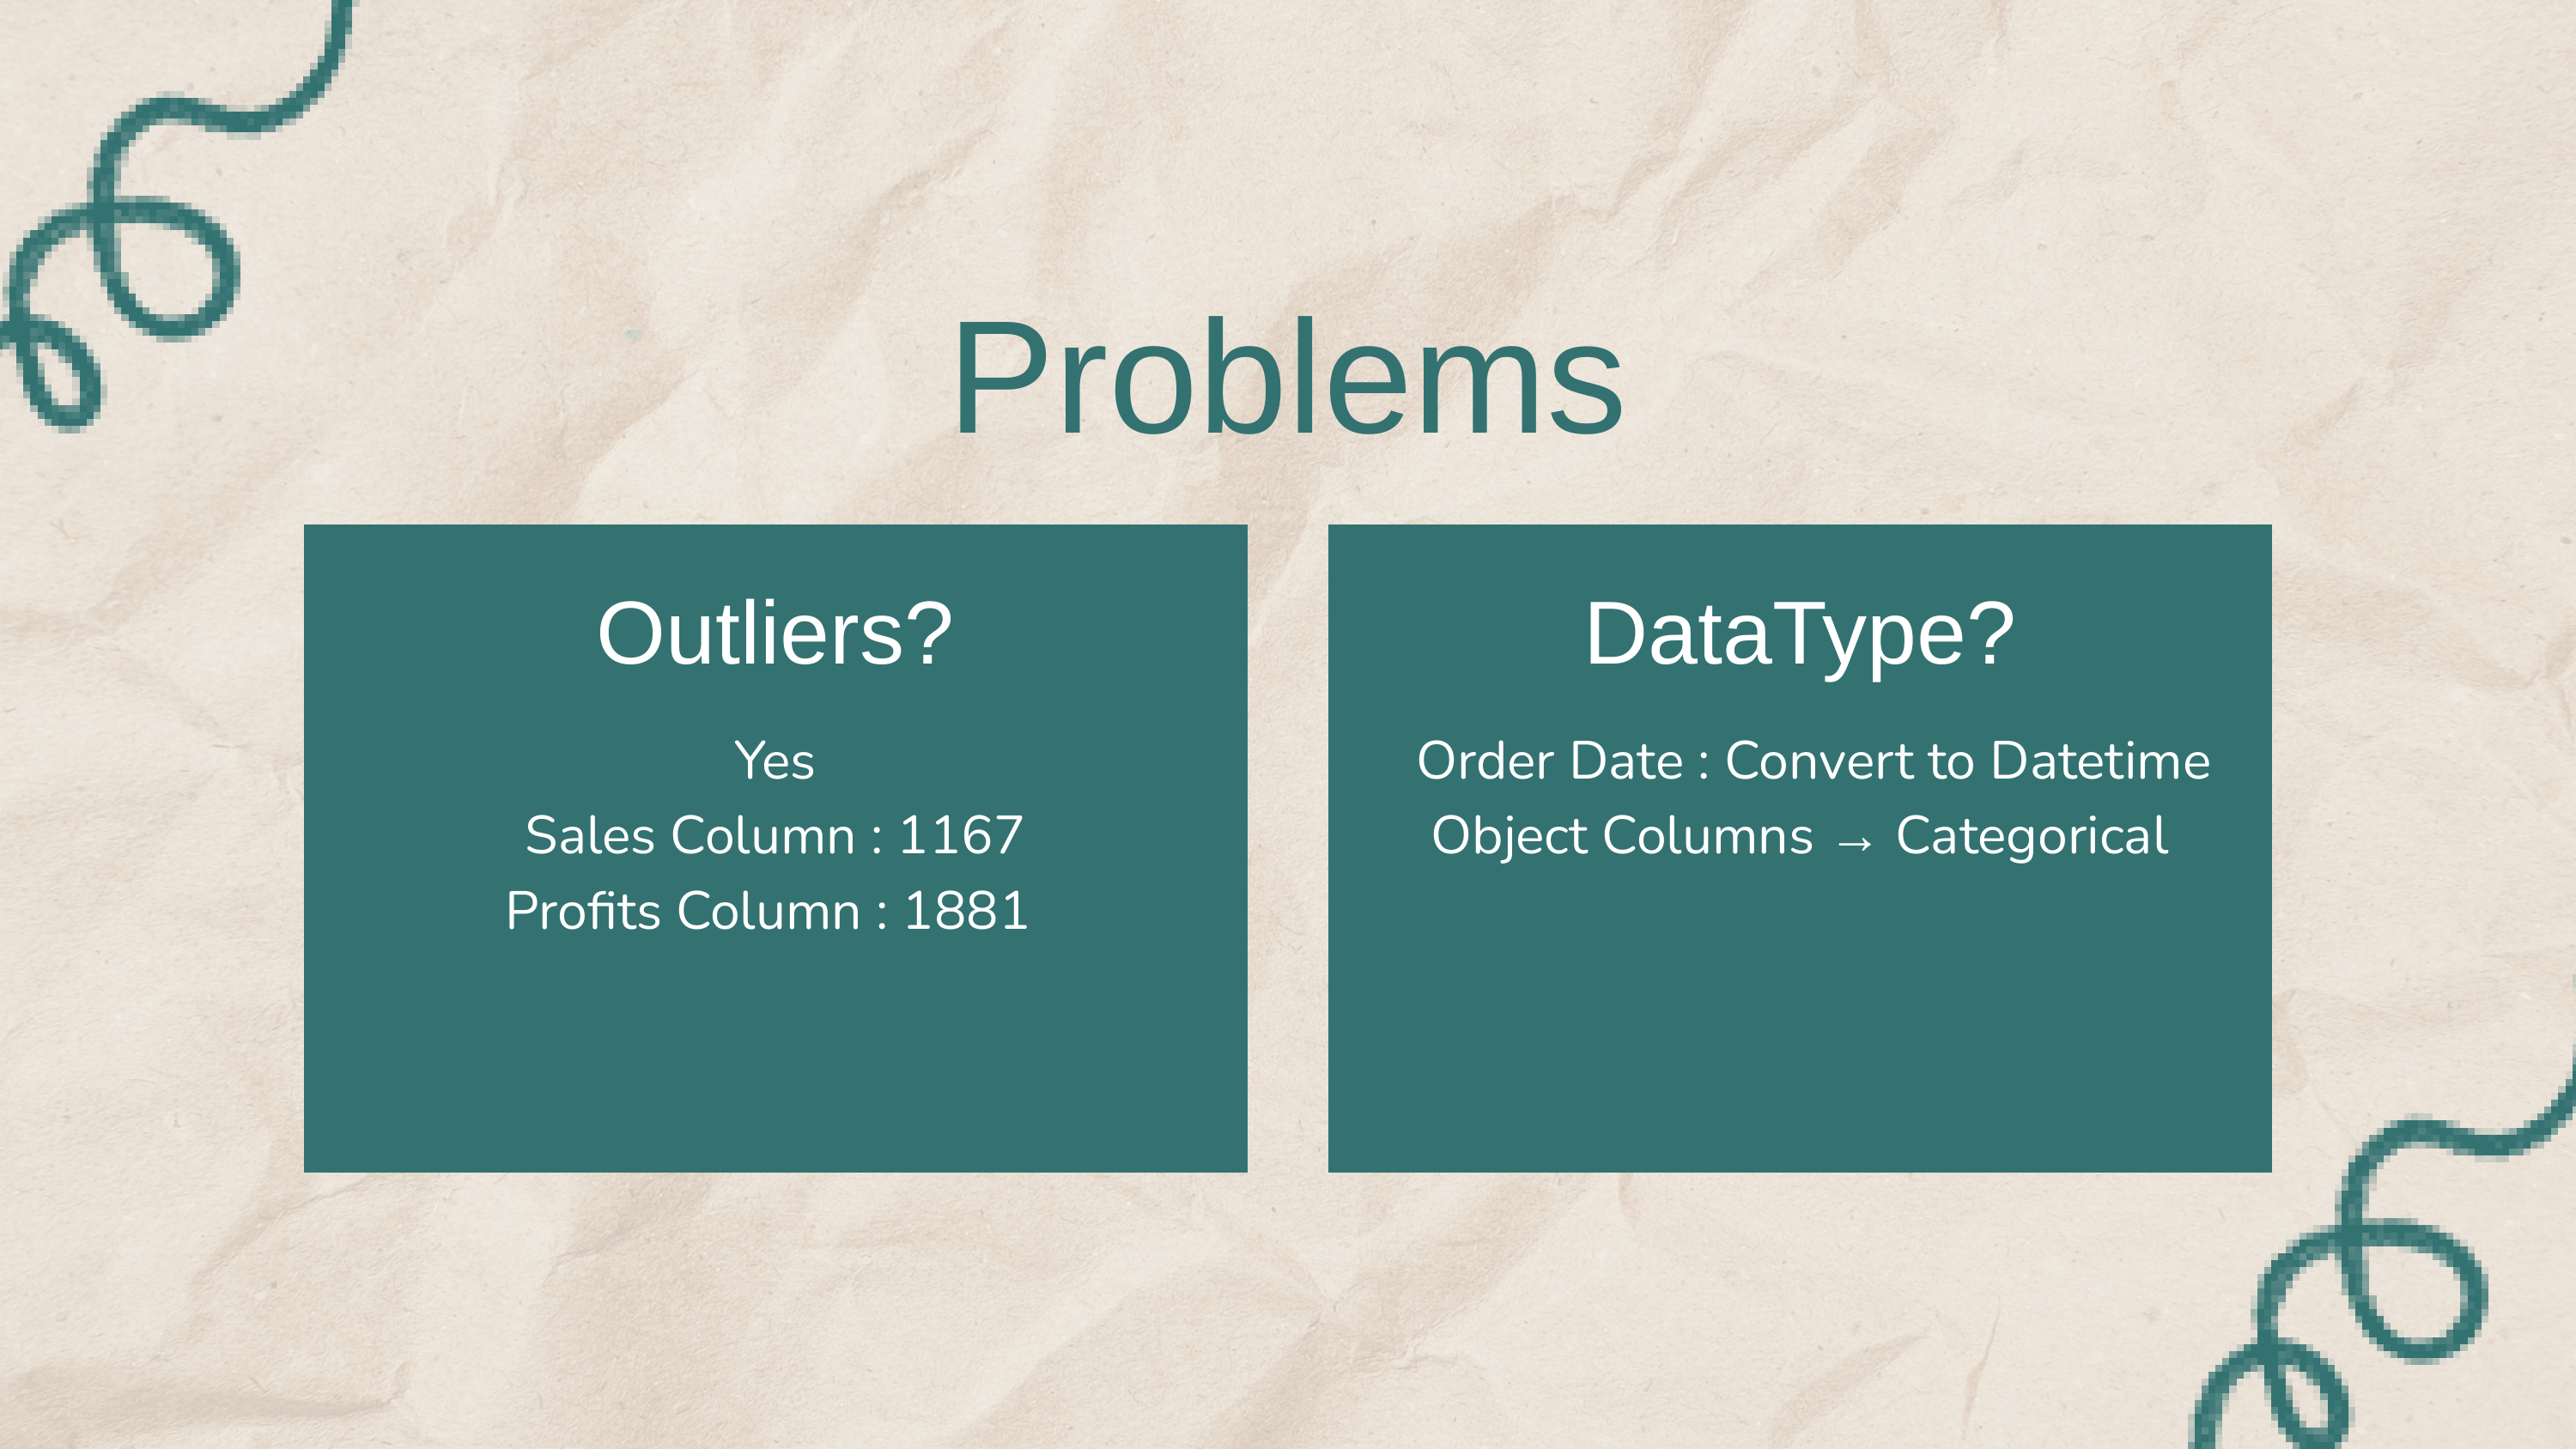

Problems

Outliers?
DataType?
Yes
Sales Column : 1167
Profits Column : 1881
  Order Date : Convert to Datetime
Object Columns → Categorical